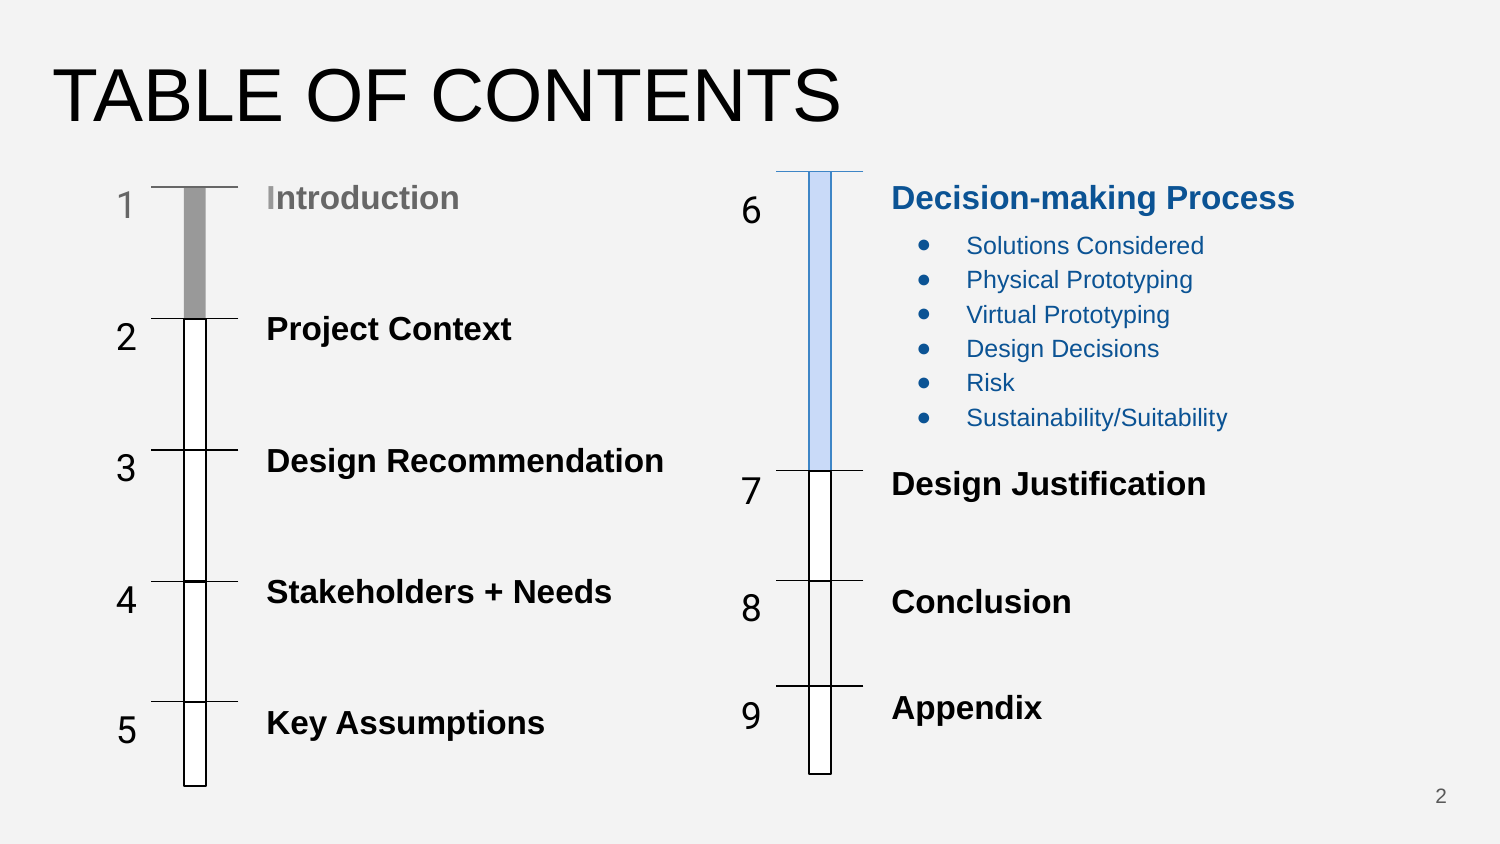

# TABLE OF CONTENTS
Decision-making Process
6

Solutions Considered
Physical Prototyping
Virtual Prototyping
Design Decisions
Risk
Sustainability/Suitability
Introduction
1

Project Context
2

Design Recommendation
3

Design Justification
7

Stakeholders + Needs
4

Conclusion
8

Appendix
9

Key Assumptions
5

2